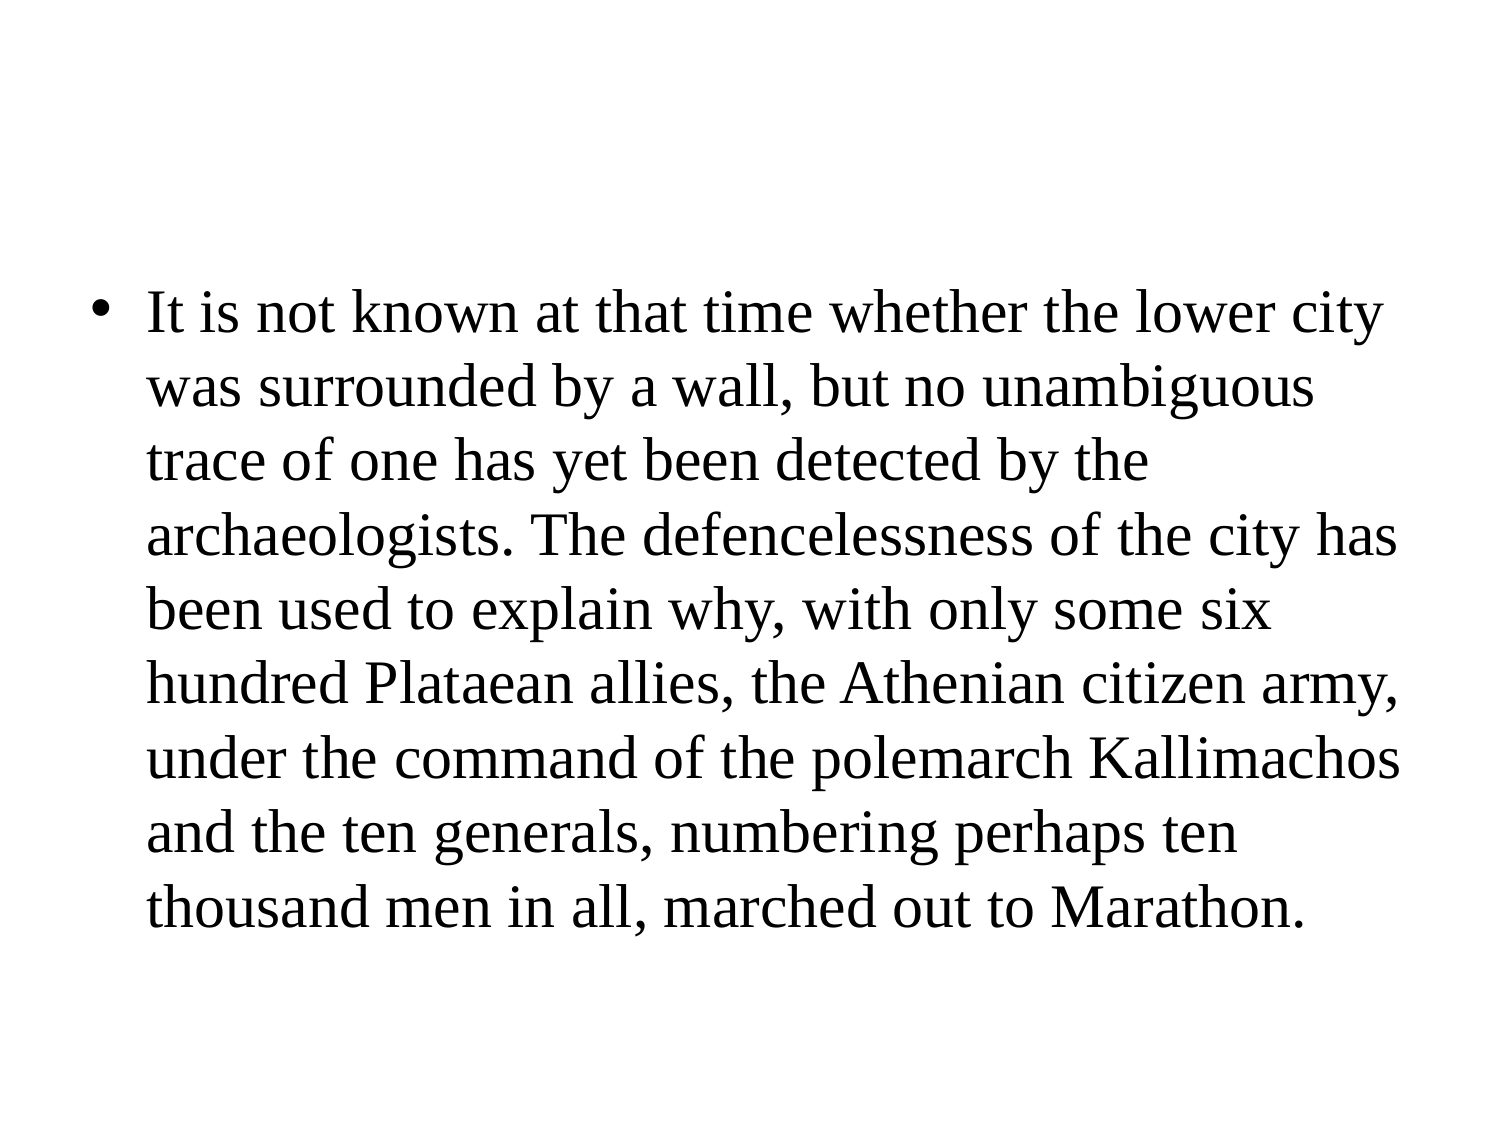

#
It is not known at that time whether the lower city was surrounded by a wall, but no unambiguous trace of one has yet been detected by the archaeologists. The defencelessness of the city has been used to explain why, with only some six hundred Plataean allies, the Athenian citizen army, under the command of the polemarch Kallimachos and the ten generals, numbering perhaps ten thousand men in all, marched out to Marathon.